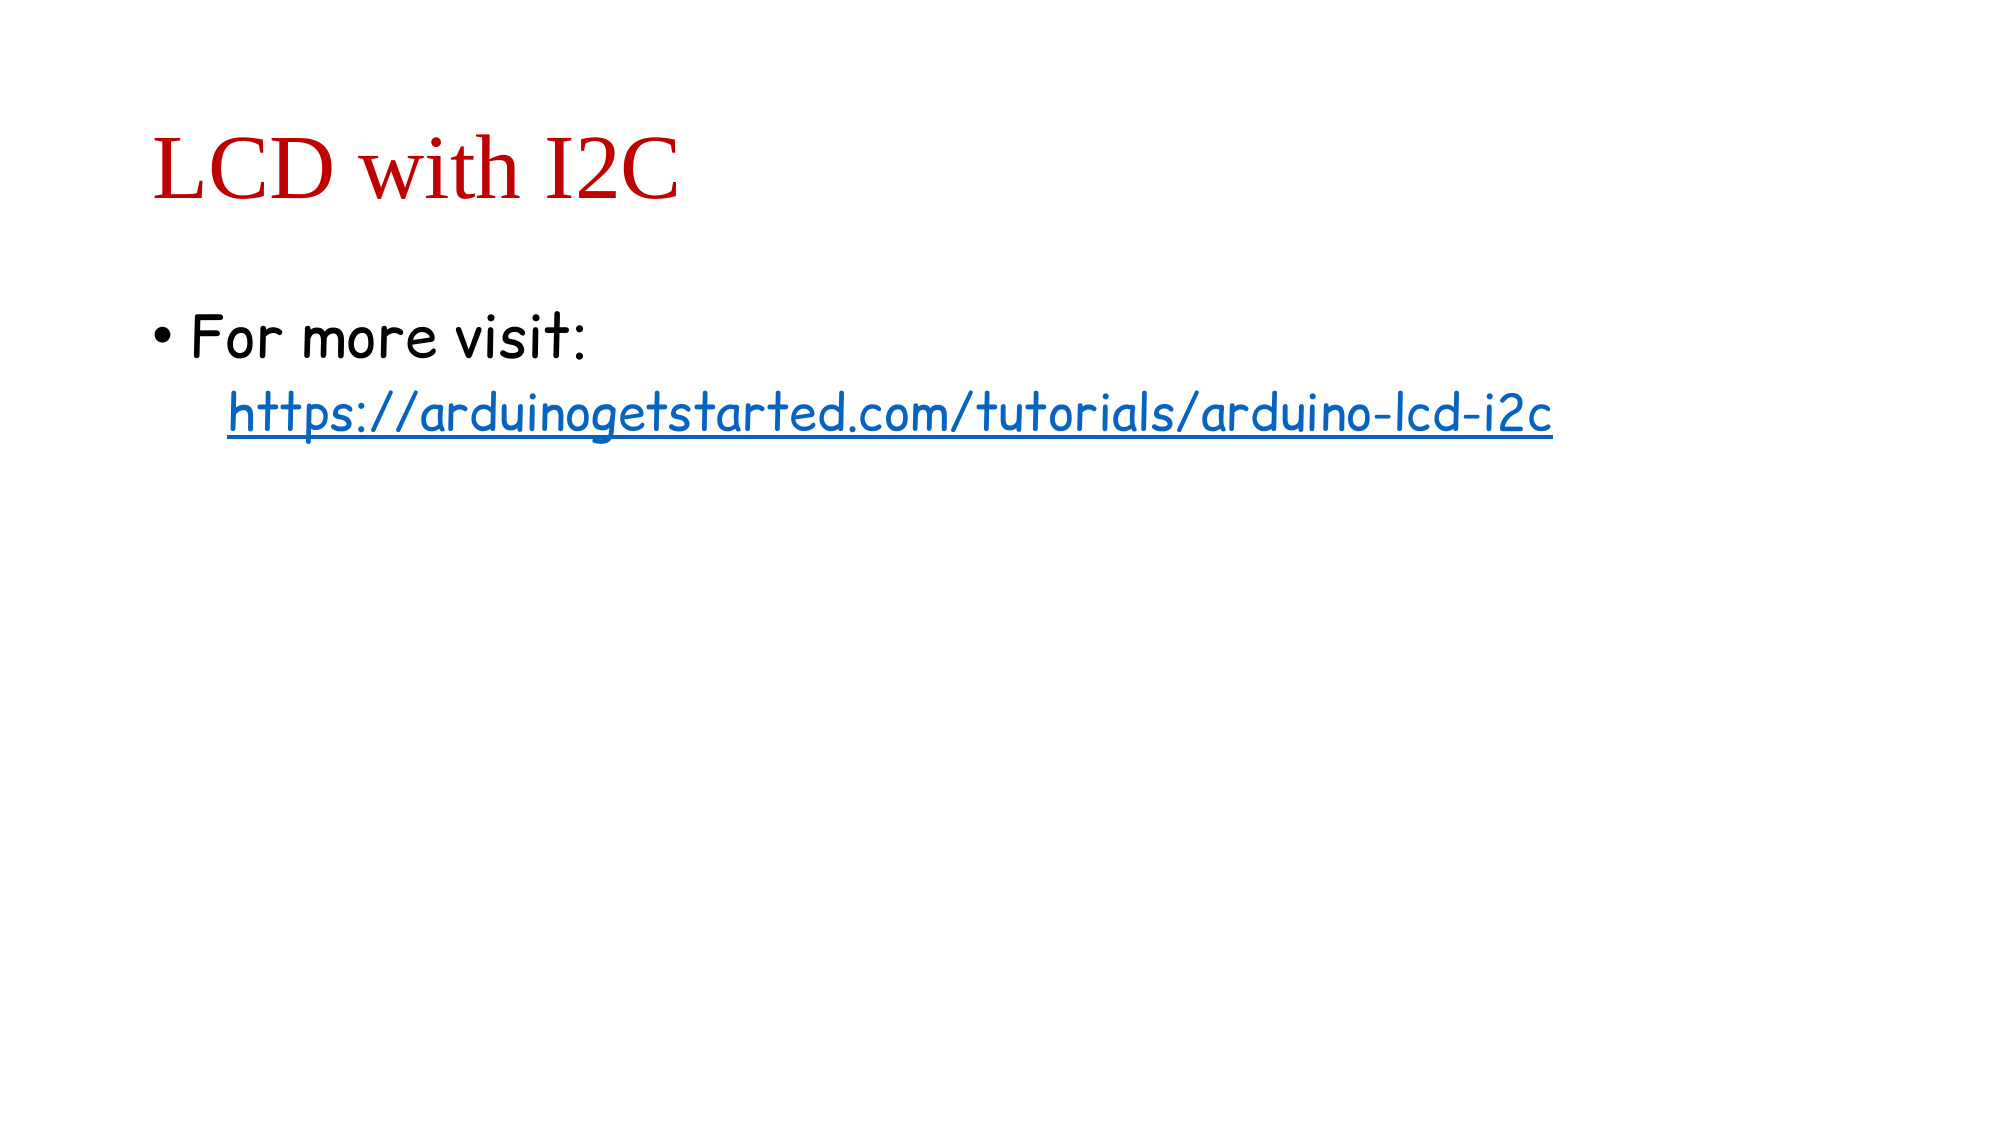

# LCD with I2C
For more visit:
https://arduinogetstarted.com/tutorials/arduino-lcd-i2c